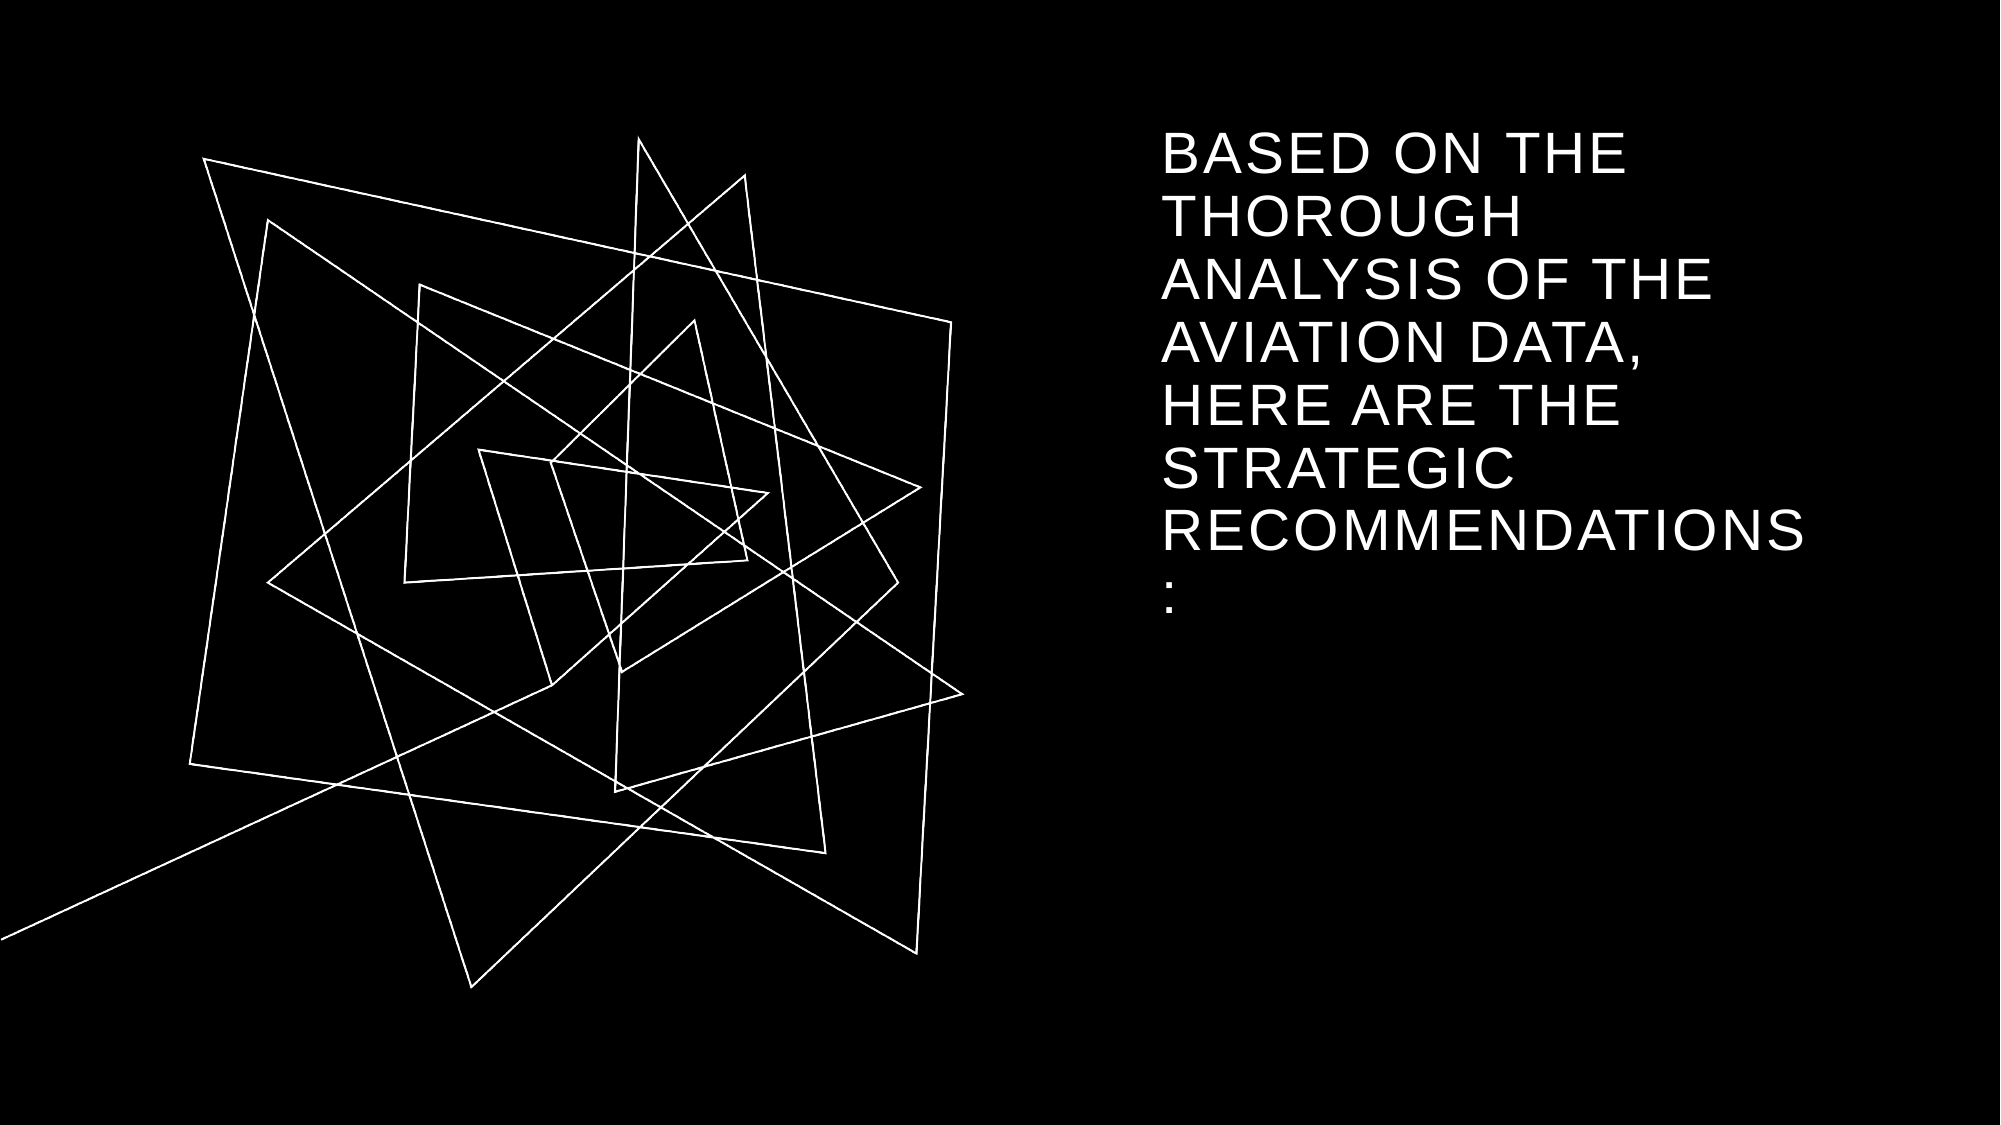

# Based on the thorough analysis of the aviation data, here are the strategic recommendations: